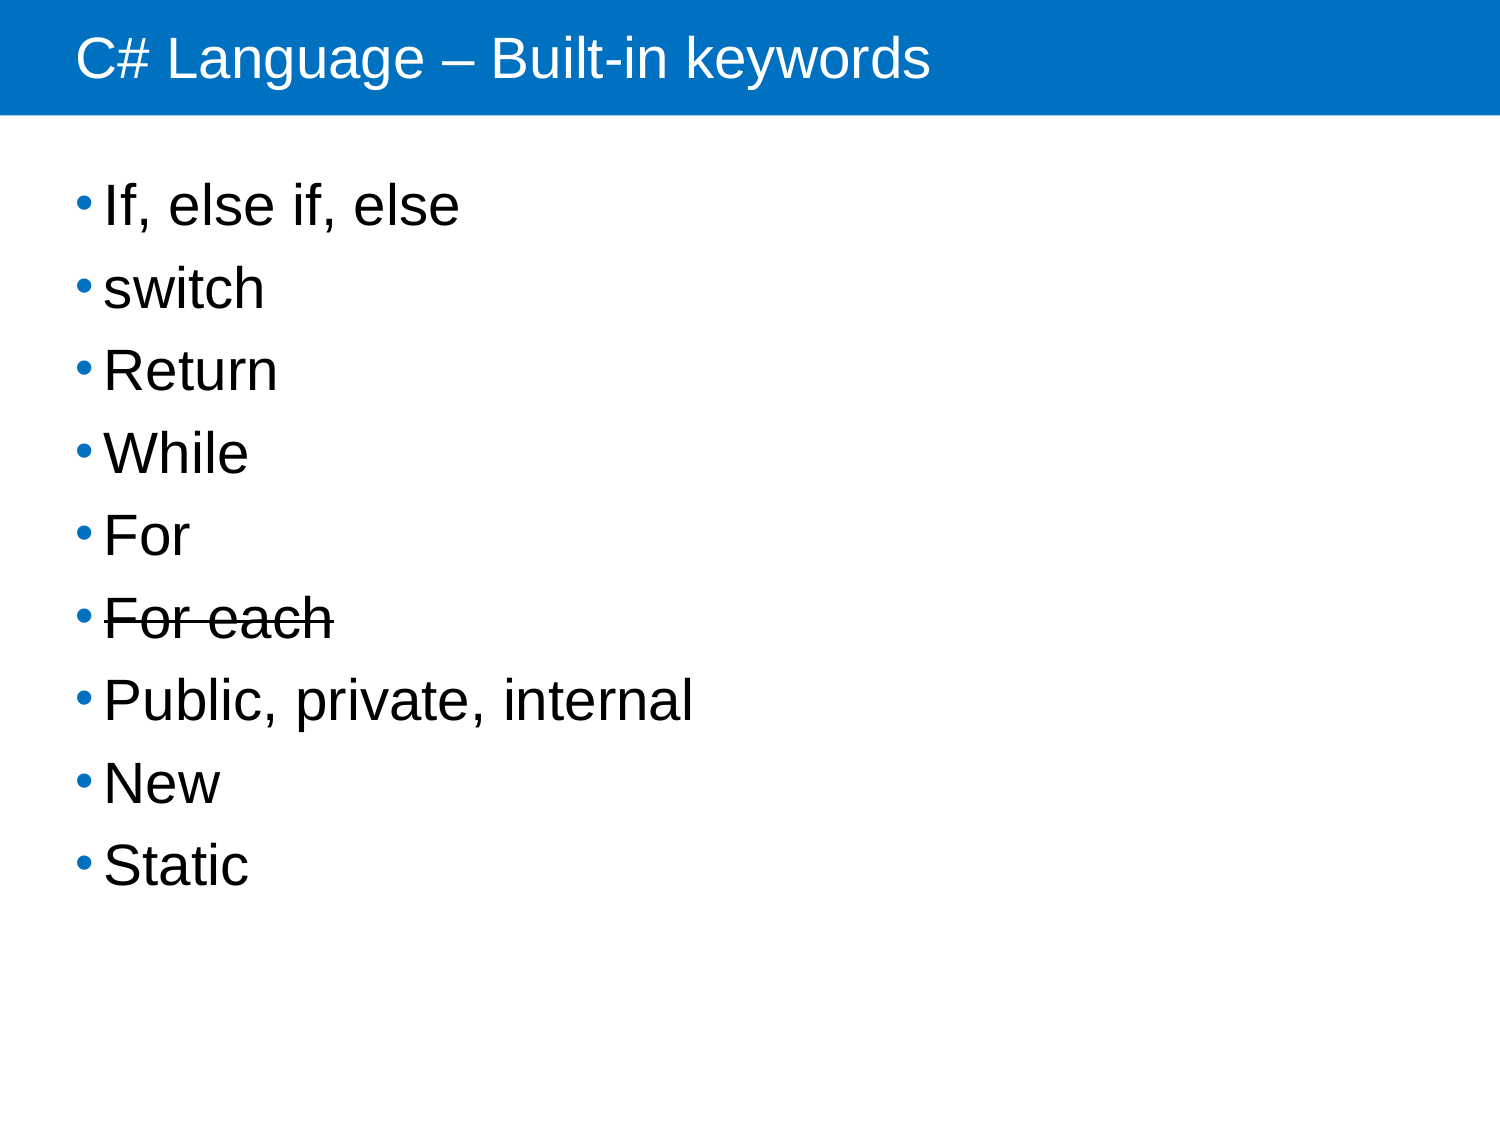

# C# Language – Built-in keywords
If, else if, else
switch
Return
While
For
For each
Public, private, internal
New
Static